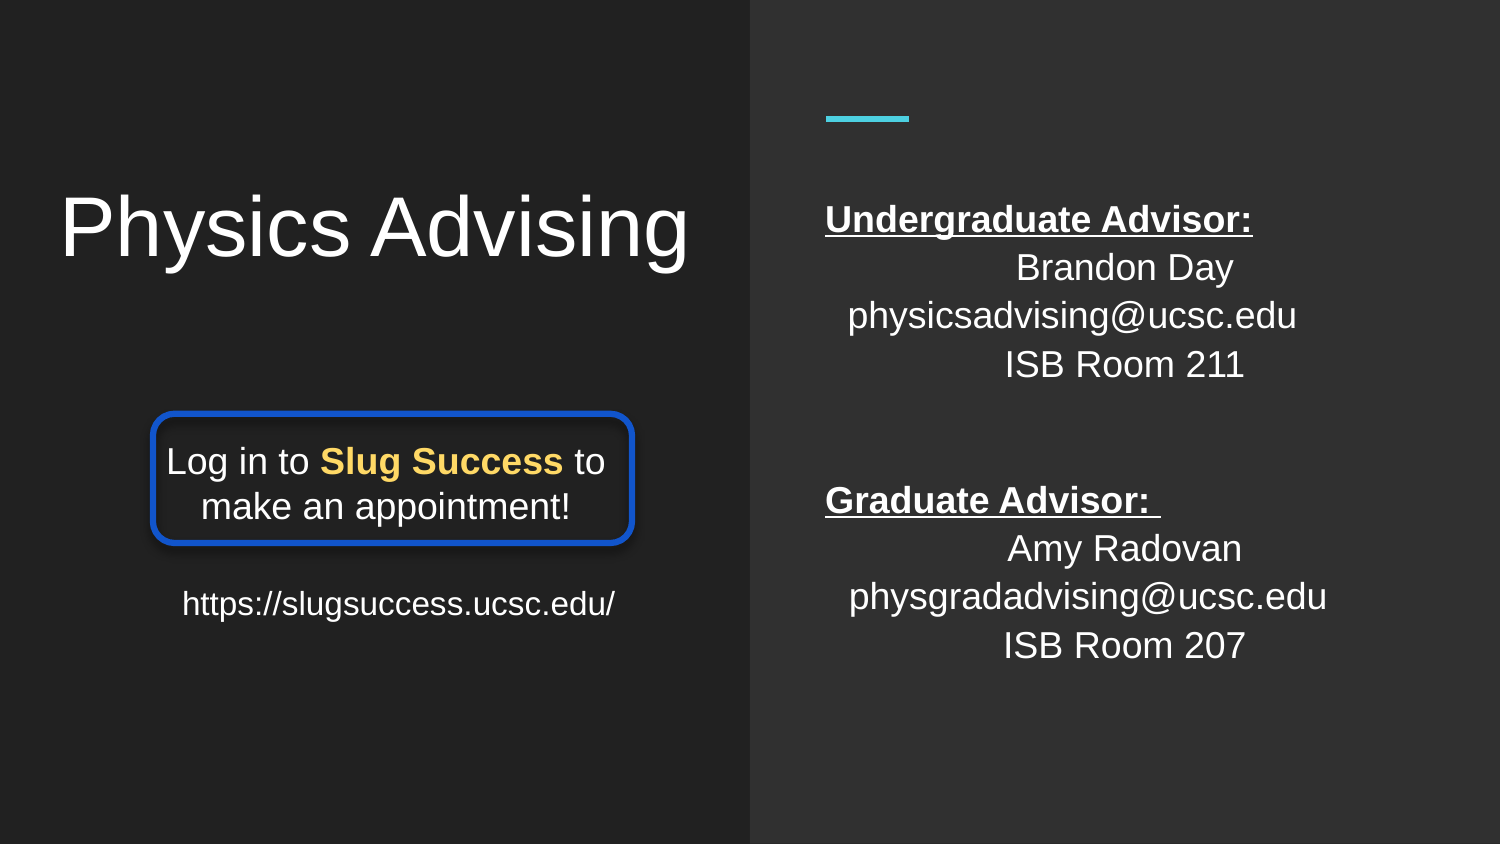

# Physics Advising
Undergraduate Advisor:
Brandon Day physicsadvising@ucsc.edu           ISB Room 211

Graduate Advisor:
Amy Radovan physgradadvising@ucsc.edu        ISB Room 207

Log in to Slug Success to make an appointment!
https://slugsuccess.ucsc.edu/